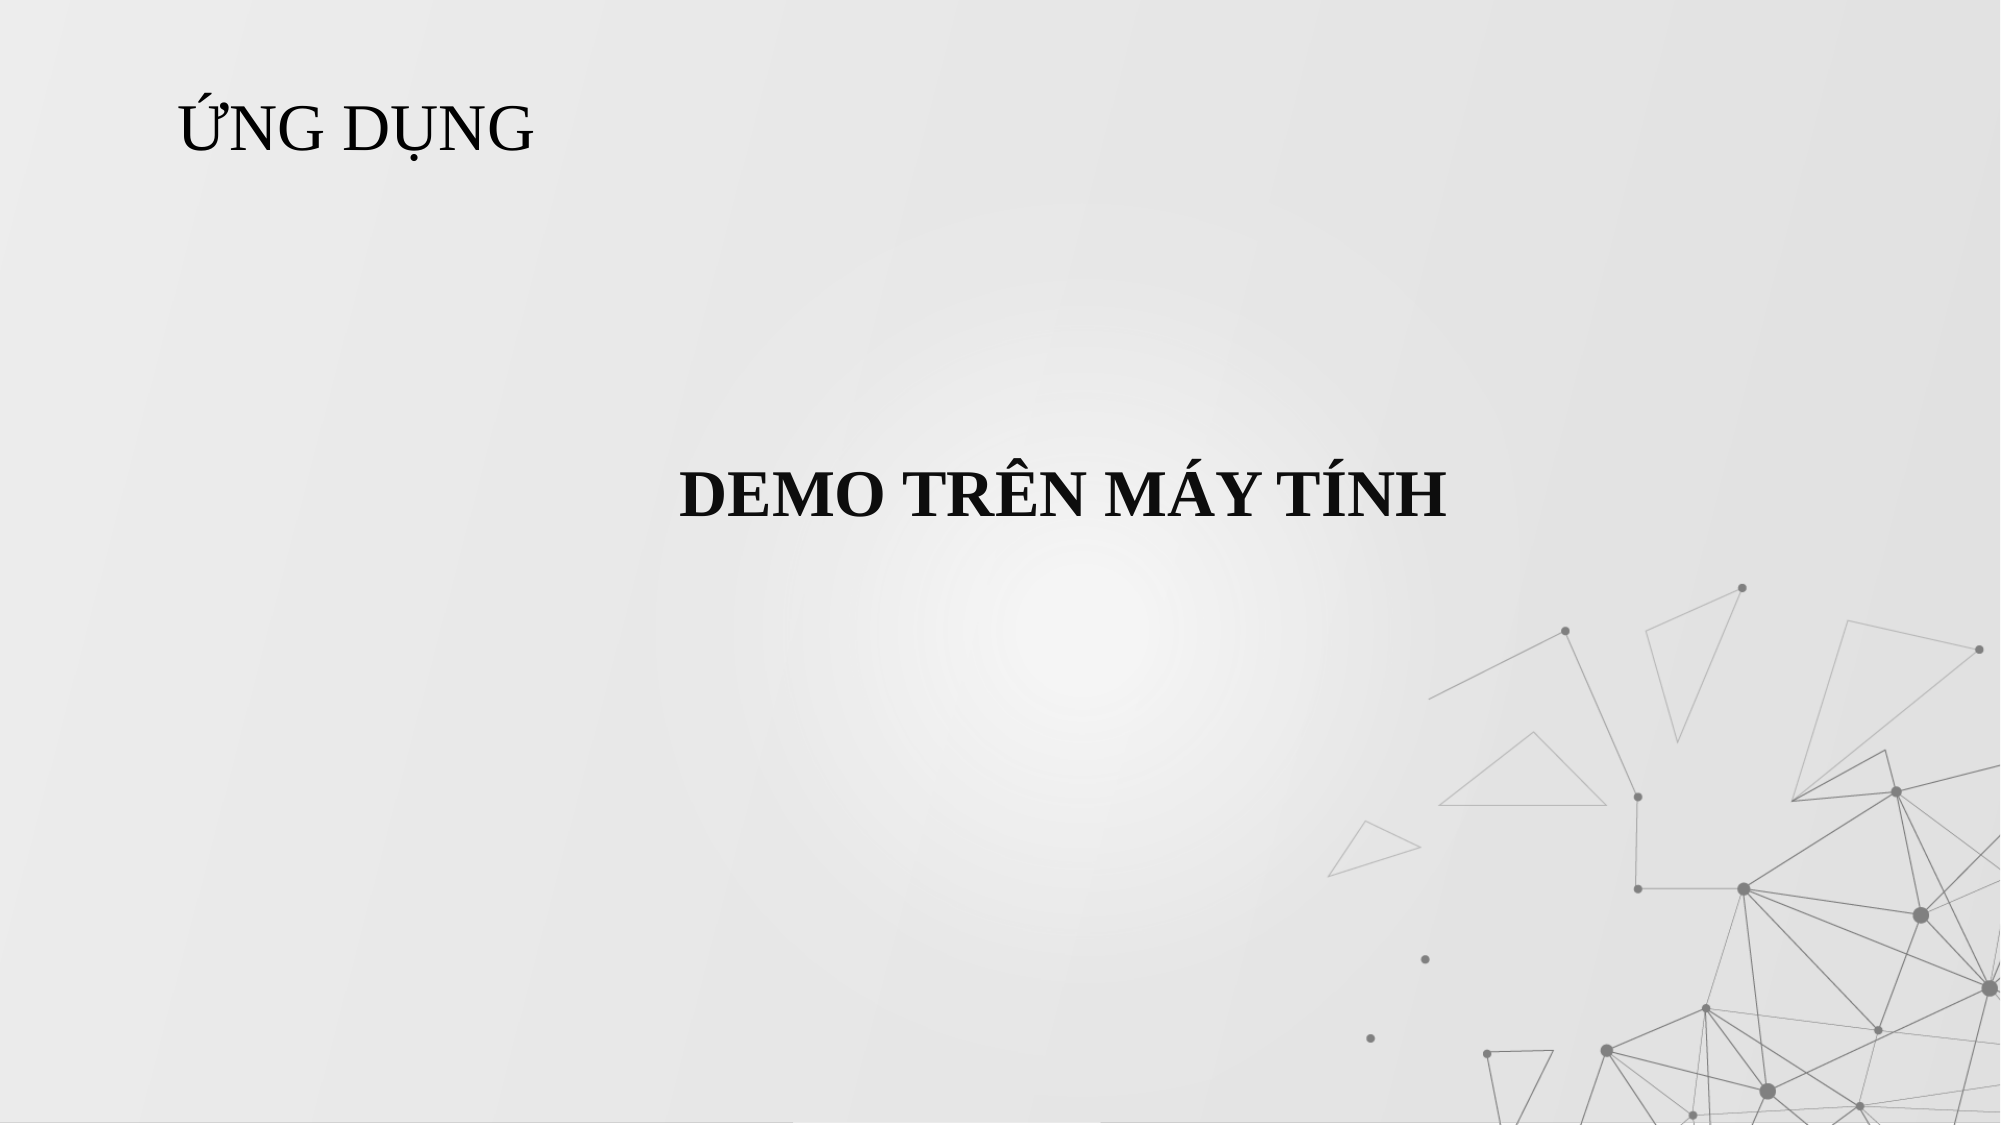

# ỨNG DỤNG

DEMO TRÊN MÁY TÍNH